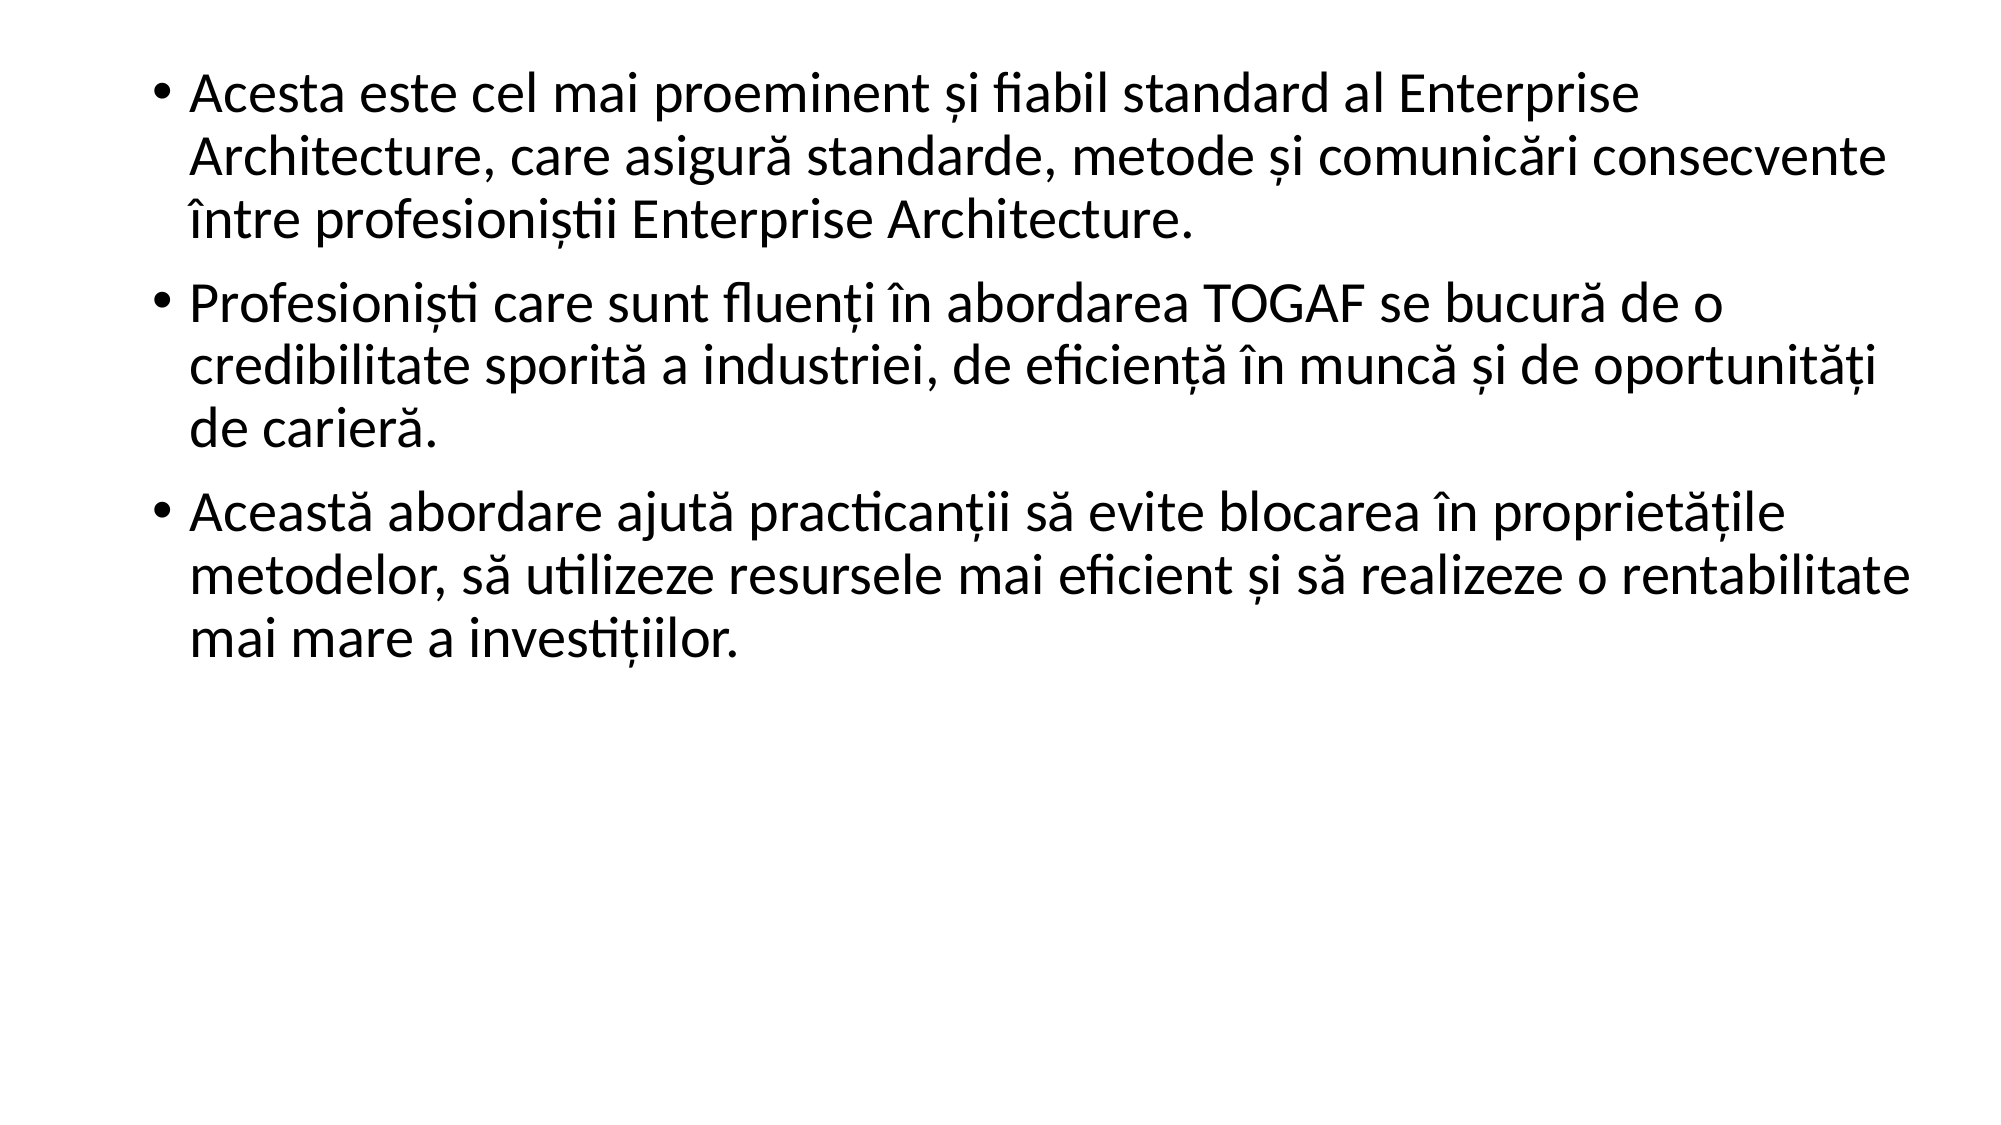

Acesta este cel mai proeminent și fiabil standard al Enterprise Architecture, care asigură standarde, metode și comunicări consecvente între profesioniștii Enterprise Architecture.
Profesioniști care sunt fluenți în abordarea TOGAF se bucură de o credibilitate sporită a industriei, de eficiență în muncă și de oportunități de carieră.
Această abordare ajută practicanții să evite blocarea în proprietățile metodelor, să utilizeze resursele mai eficient și să realizeze o rentabilitate mai mare a investițiilor.